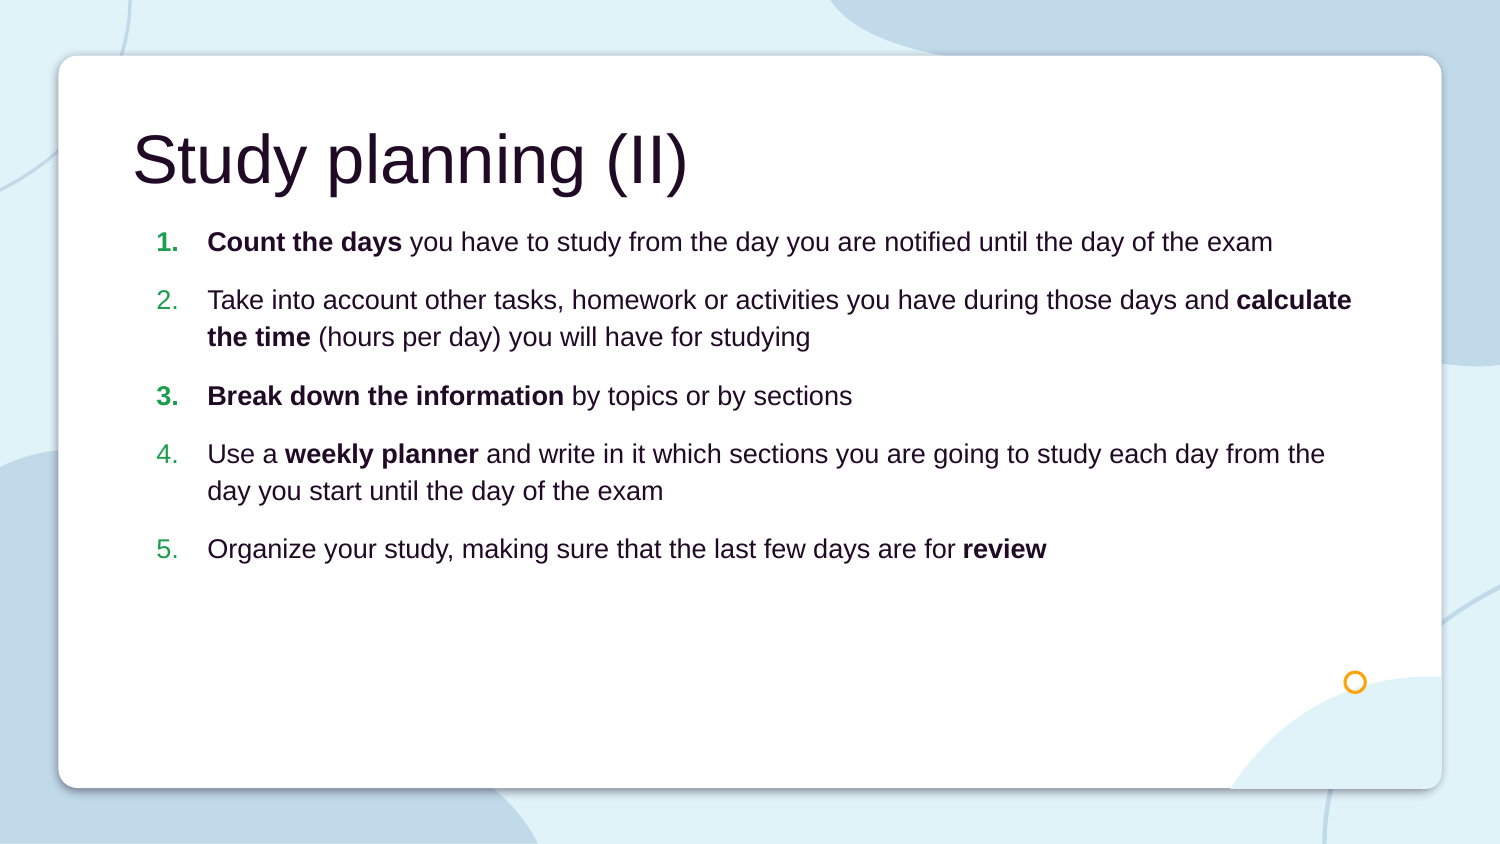

# Study planning (II)
Count the days you have to study from the day you are notified until the day of the exam
Take into account other tasks, homework or activities you have during those days and calculate the time (hours per day) you will have for studying
Break down the information by topics or by sections
Use a weekly planner and write in it which sections you are going to study each day from the day you start until the day of the exam
Organize your study, making sure that the last few days are for review